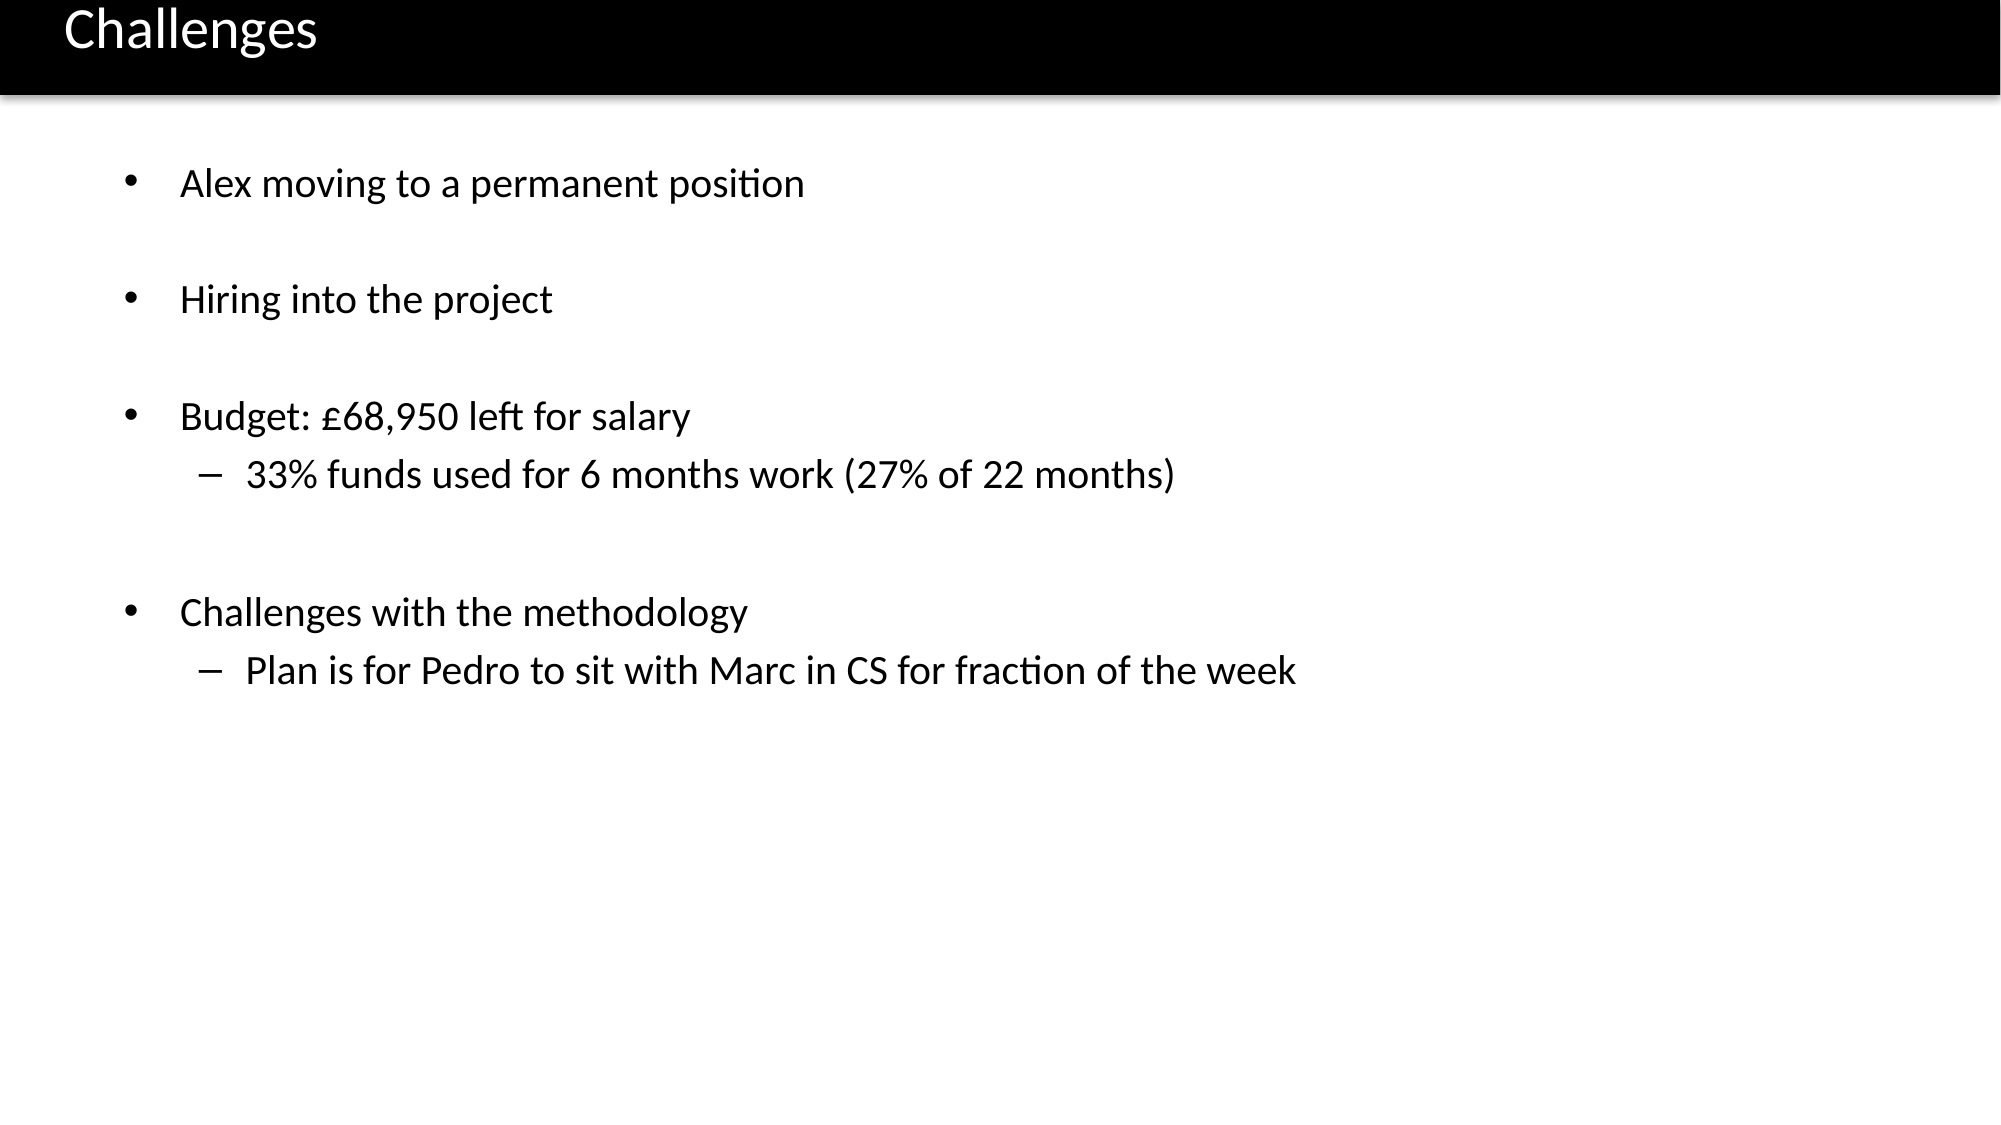

# Challenges

Alex moving to a permanent position

Hiring into the project

Budget: £68,950 left for salary
33% funds used for 6 months work (27% of 22 months)

Challenges with the methodology
Plan is for Pedro to sit with Marc in CS for fraction of the week